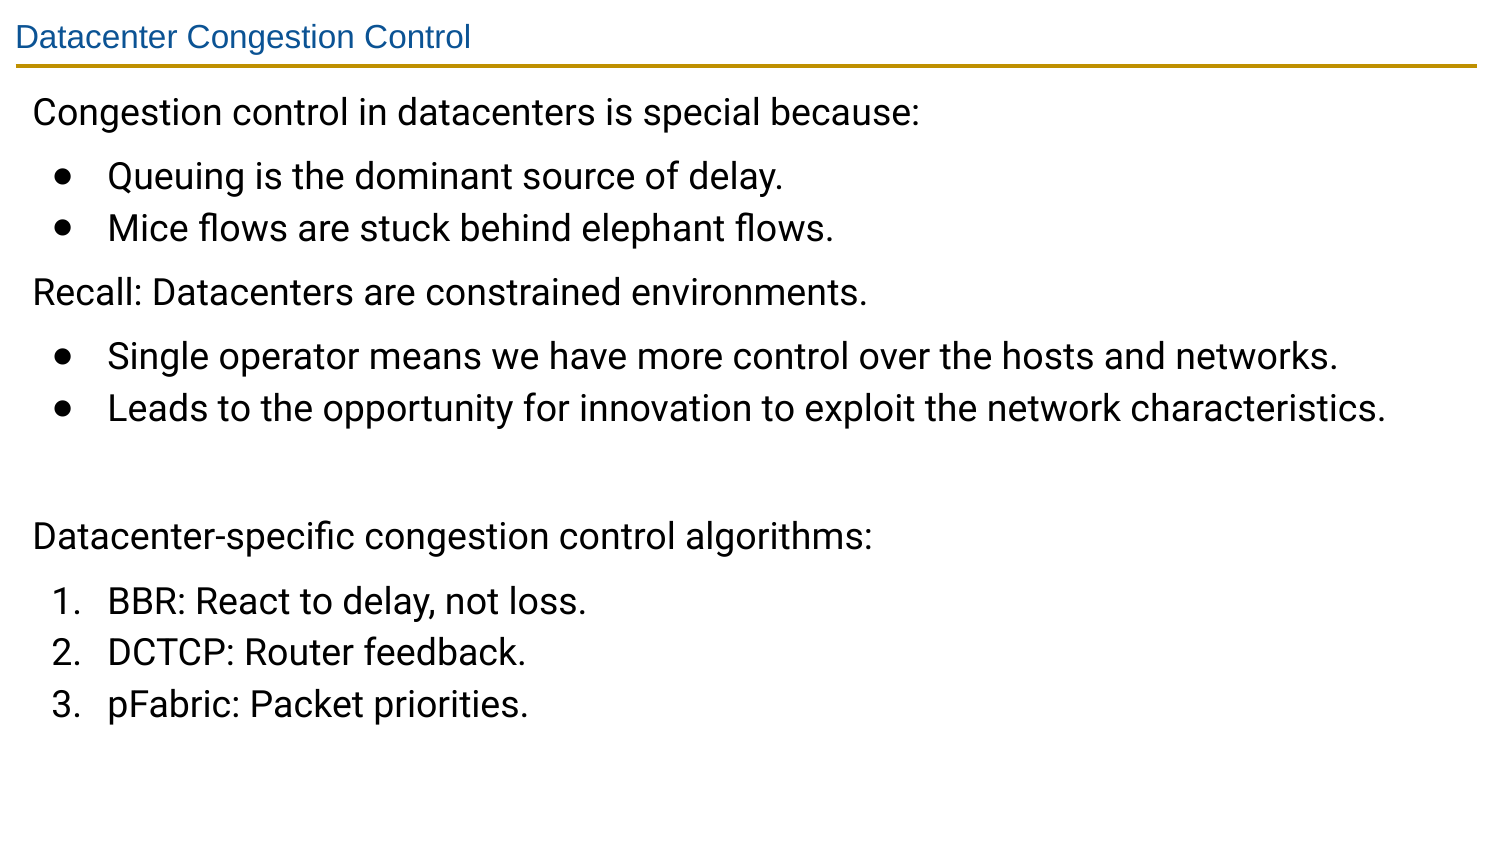

# Datacenter Congestion Control
Congestion control in datacenters is special because:
Queuing is the dominant source of delay.
Mice flows are stuck behind elephant flows.
Recall: Datacenters are constrained environments.
Single operator means we have more control over the hosts and networks.
Leads to the opportunity for innovation to exploit the network characteristics.

Datacenter-specific congestion control algorithms:
BBR: React to delay, not loss.
DCTCP: Router feedback.
pFabric: Packet priorities.